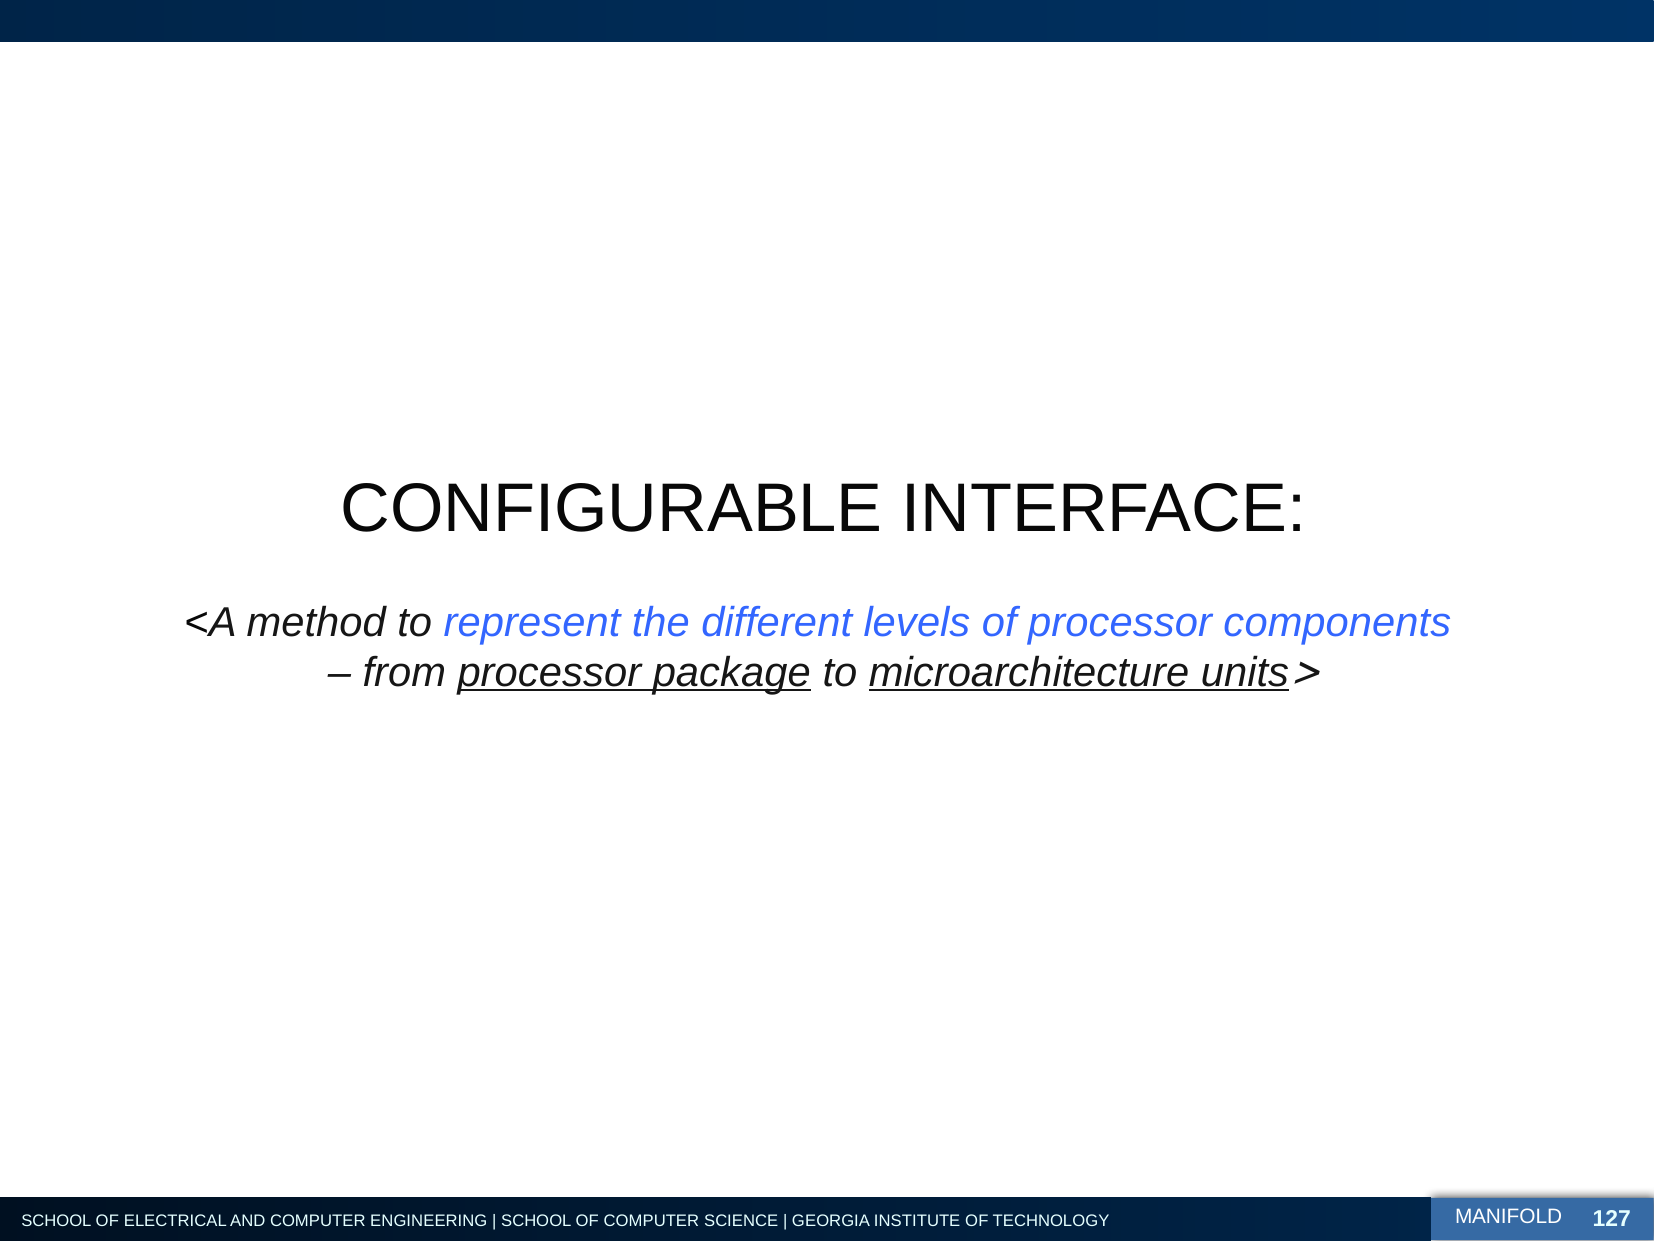

# CONFIGURABLE INTERFACE: <A method to represent the different levels of processor components – from processor package to microarchitecture units>
127